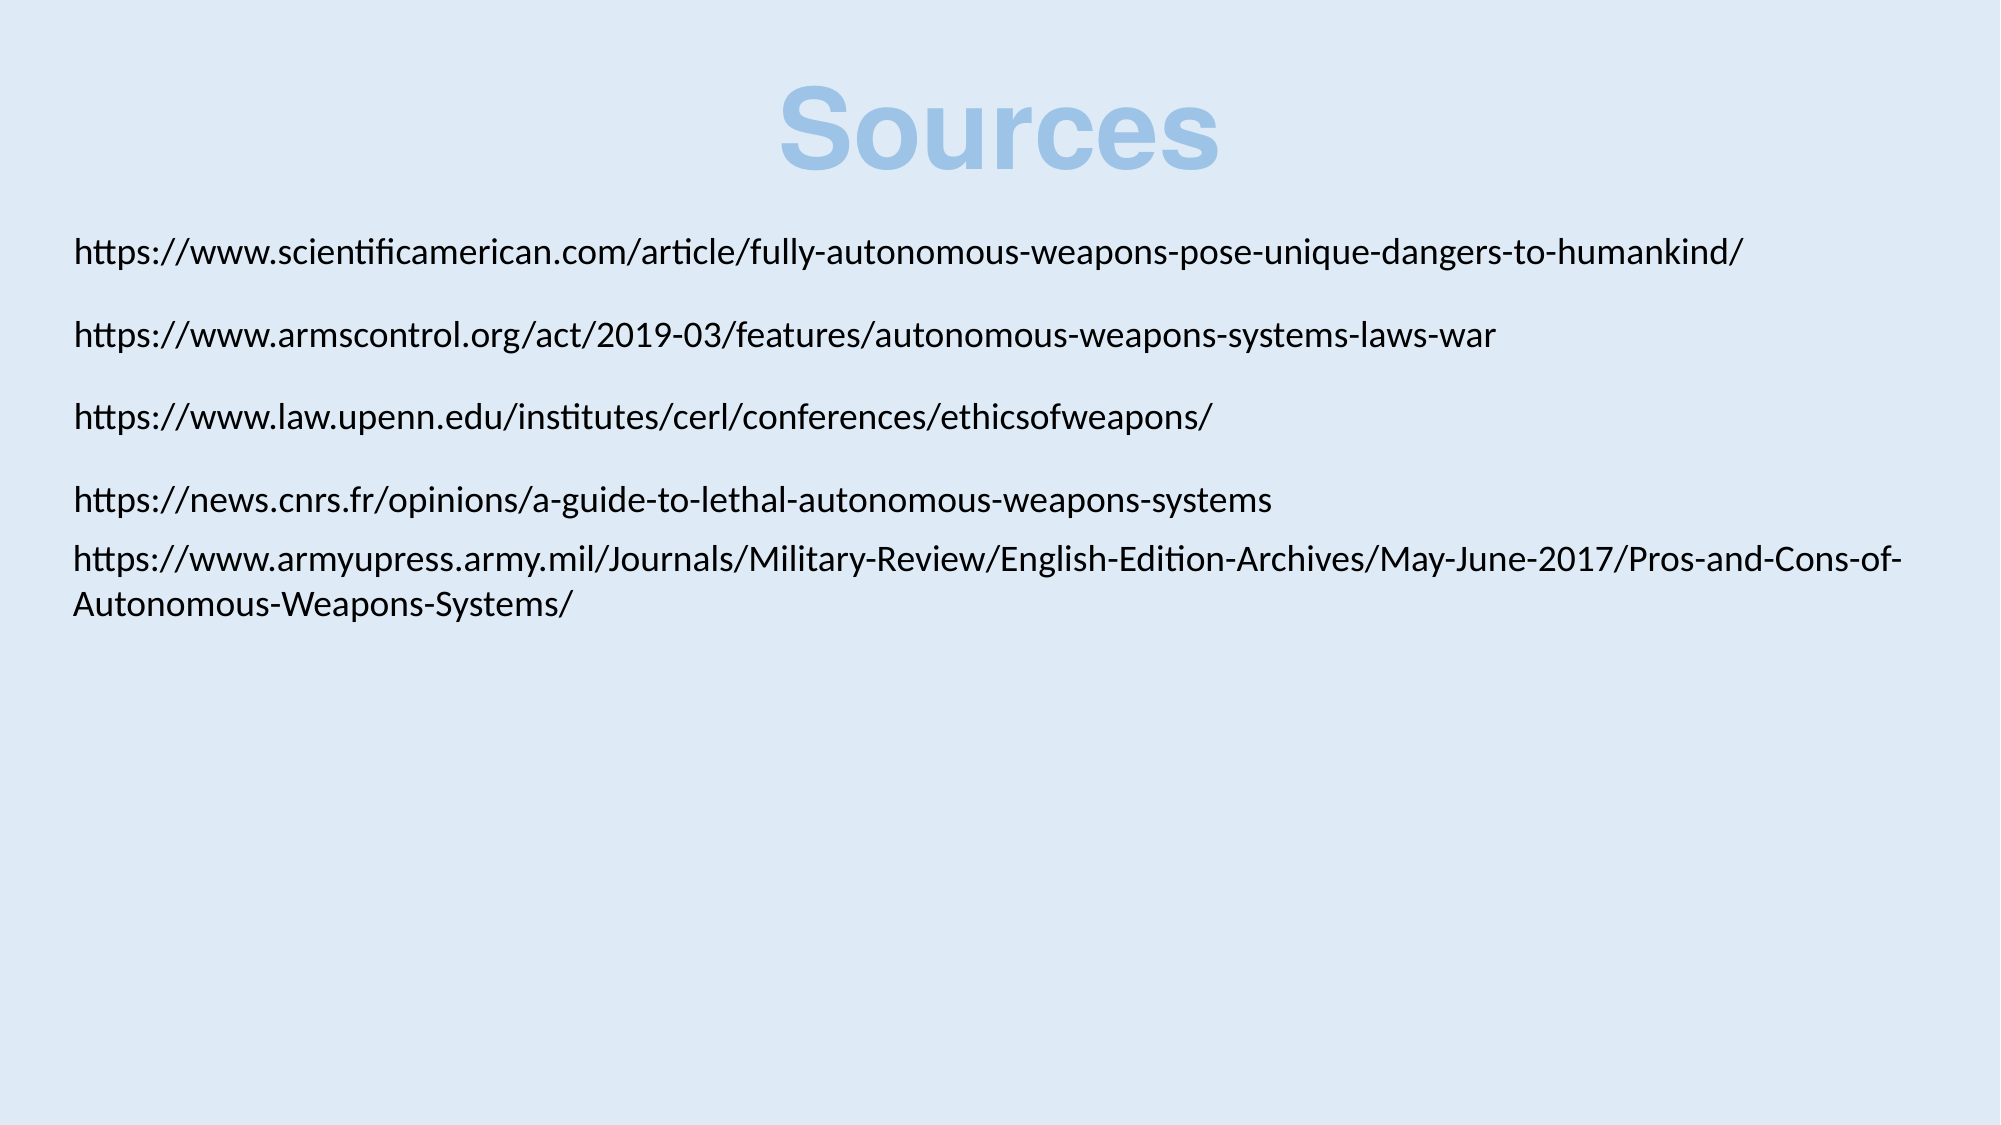

Sources
Sources
https://www.scientificamerican.com/article/fully-autonomous-weapons-pose-unique-dangers-to-humankind/
https://www.armscontrol.org/act/2019-03/features/autonomous-weapons-systems-laws-war
https://www.law.upenn.edu/institutes/cerl/conferences/ethicsofweapons/
https://news.cnrs.fr/opinions/a-guide-to-lethal-autonomous-weapons-systems
https://www.armyupress.army.mil/Journals/Military-Review/English-Edition-Archives/May-June-2017/Pros-and-Cons-of-Autonomous-Weapons-Systems/

29
26